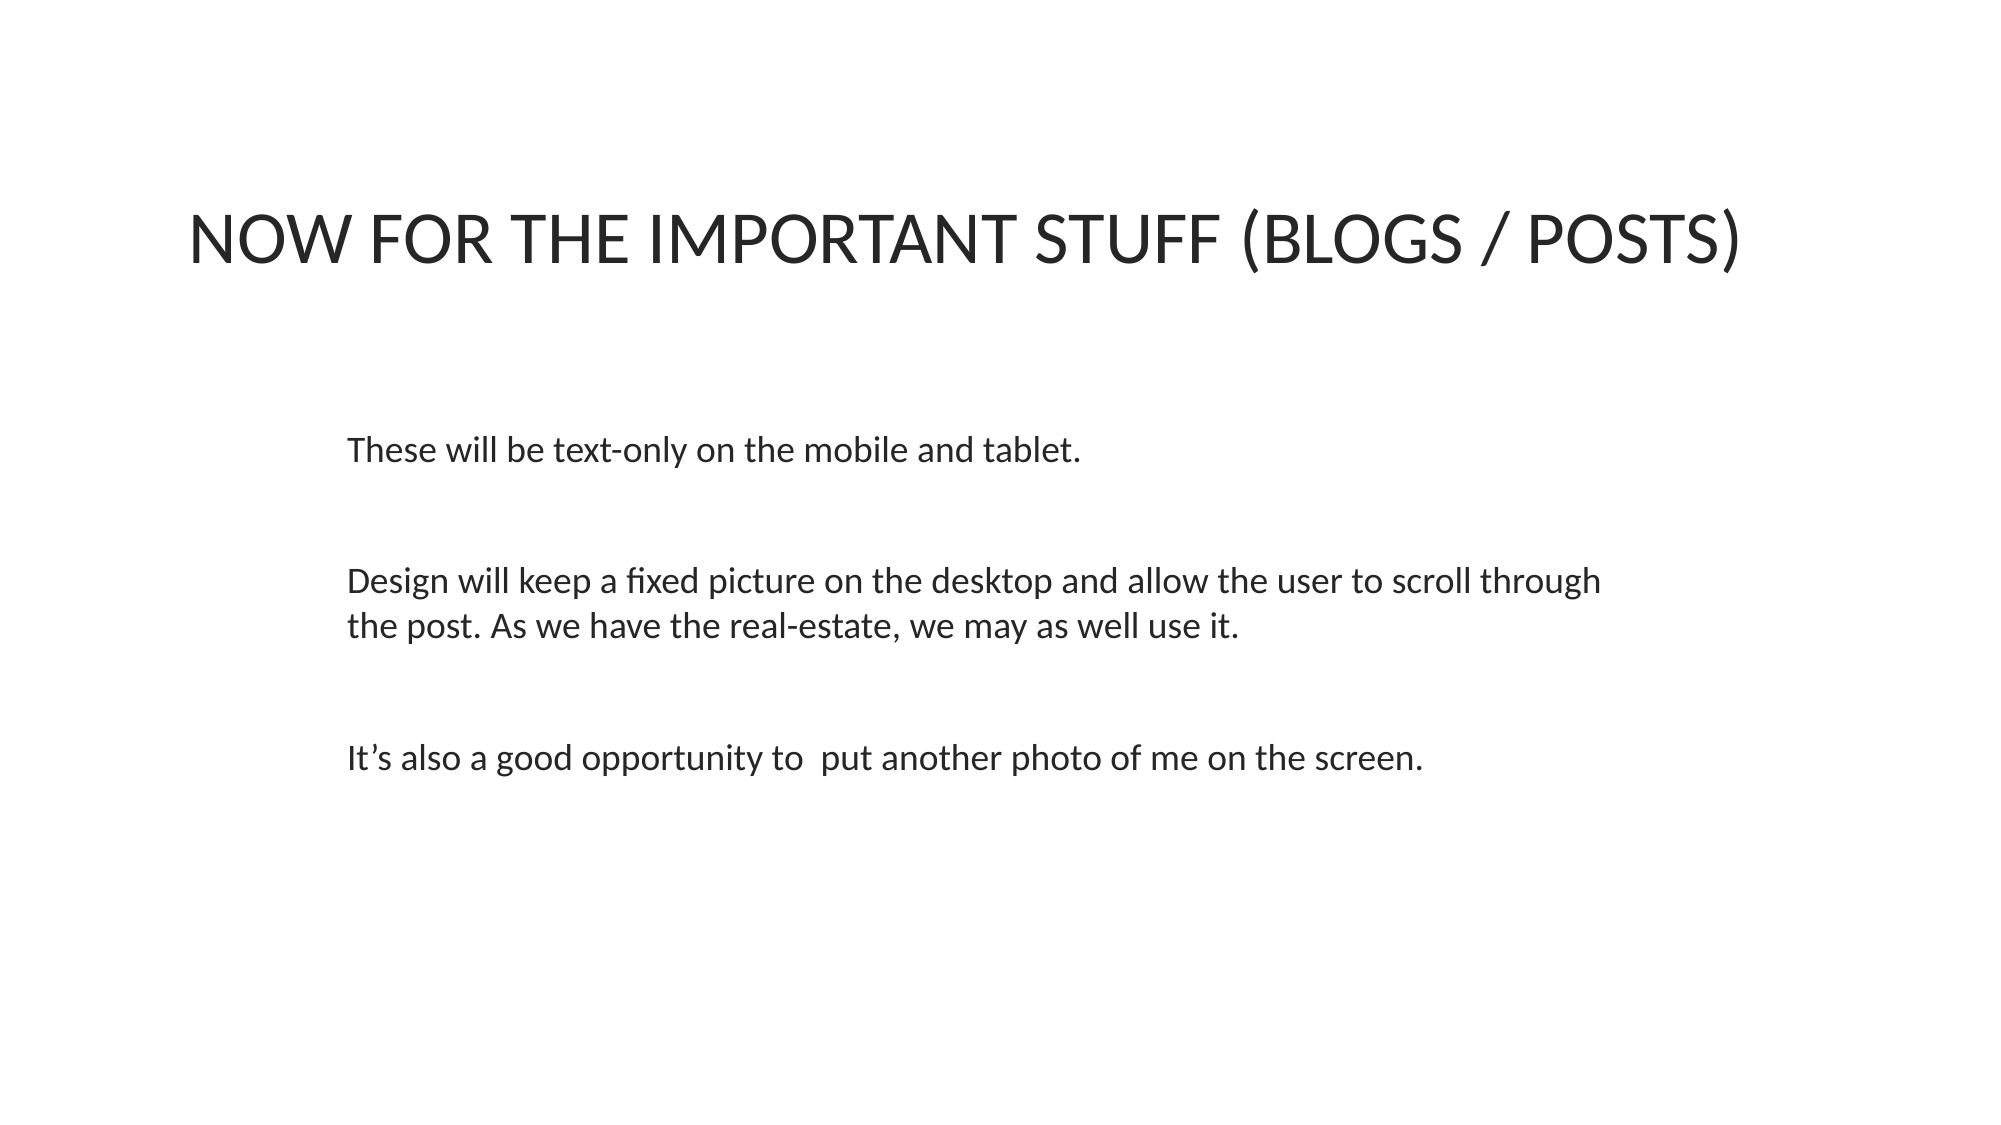

# NOW FOR THE IMPORTANT STUFF (BLOGS / POSTS)
These will be text-only on the mobile and tablet.

Design will keep a fixed picture on the desktop and allow the user to scroll through the post. As we have the real-estate, we may as well use it.

It’s also a good opportunity to  put another photo of me on the screen.